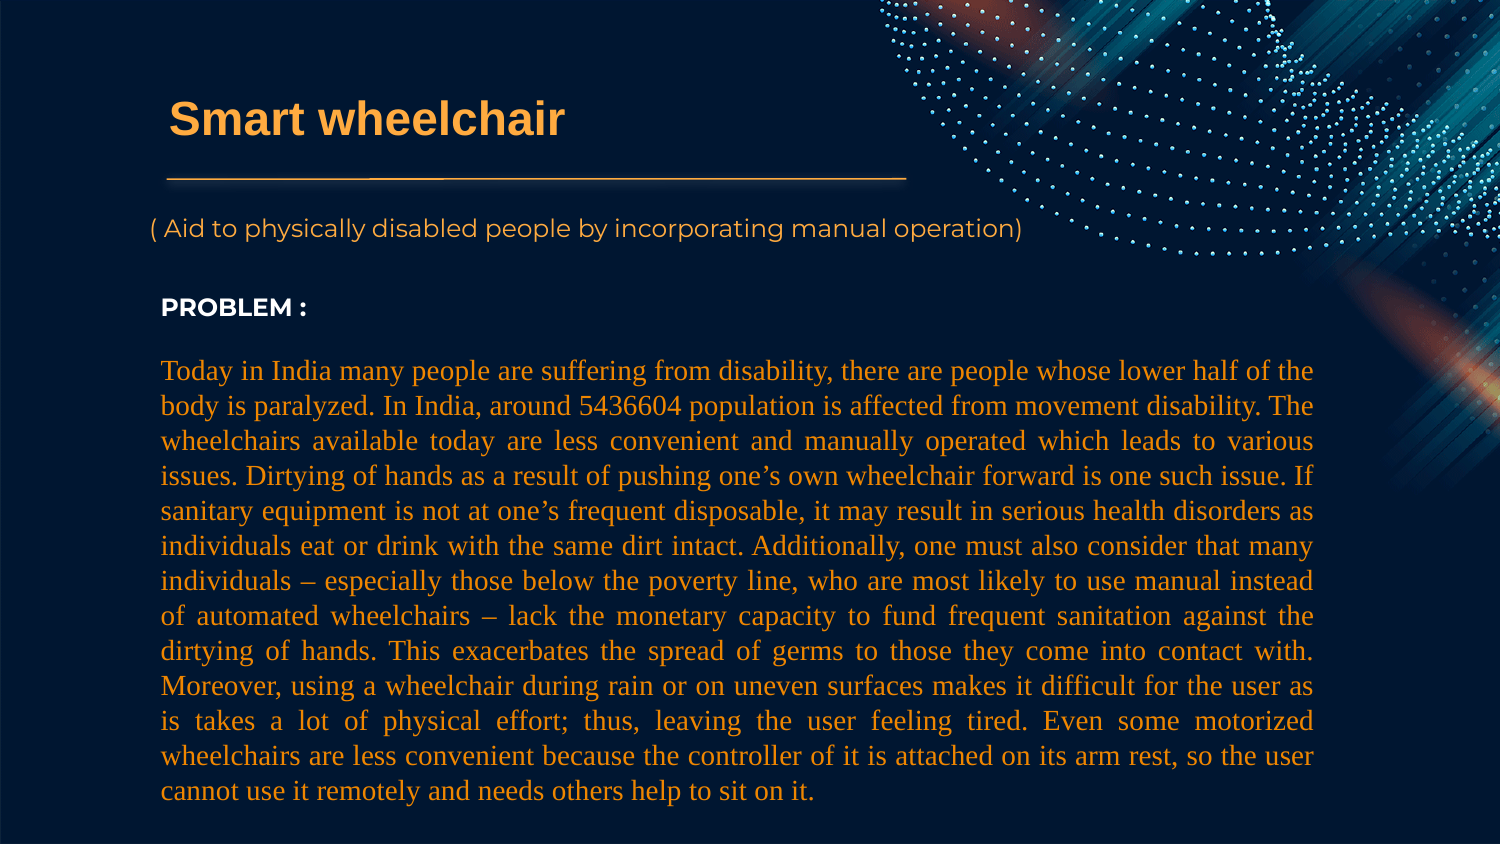

# Smart wheelchair
( Aid to physically disabled people by incorporating manual operation)
PROBLEM :

Today in India many people are suffering from disability, there are people whose lower half of the body is paralyzed. In India, around 5436604 population is affected from movement disability. The wheelchairs available today are less convenient and manually operated which leads to various issues. Dirtying of hands as a result of pushing one’s own wheelchair forward is one such issue. If sanitary equipment is not at one’s frequent disposable, it may result in serious health disorders as individuals eat or drink with the same dirt intact. Additionally, one must also consider that many individuals – especially those below the poverty line, who are most likely to use manual instead of automated wheelchairs – lack the monetary capacity to fund frequent sanitation against the dirtying of hands. This exacerbates the spread of germs to those they come into contact with. Moreover, using a wheelchair during rain or on uneven surfaces makes it difficult for the user as is takes a lot of physical effort; thus, leaving the user feeling tired. Even some motorized wheelchairs are less convenient because the controller of it is attached on its arm rest, so the user cannot use it remotely and needs others help to sit on it.